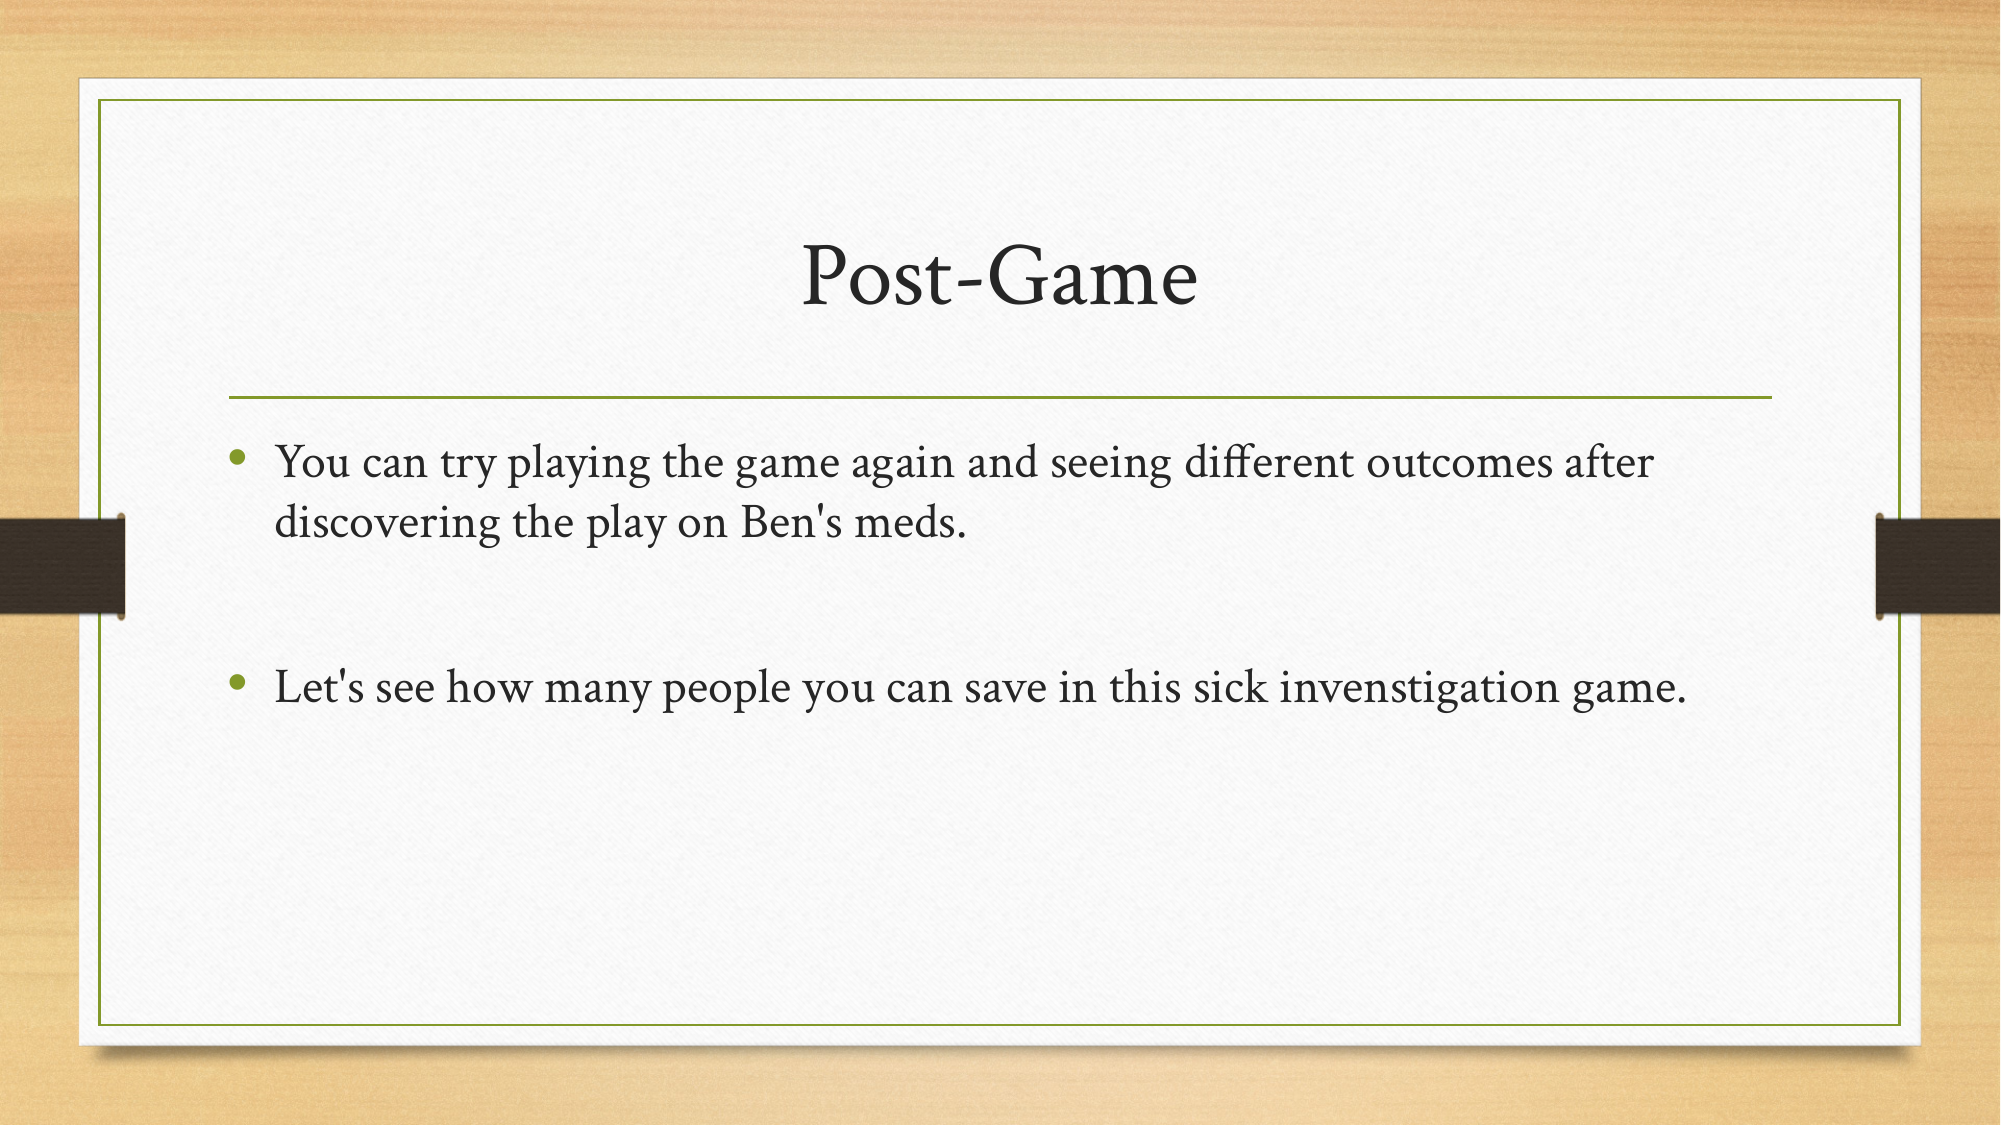

# Post-Game
You can try playing the game again and seeing different outcomes after discovering the play on Ben's meds.

Let's see how many people you can save in this sick invenstigation game.